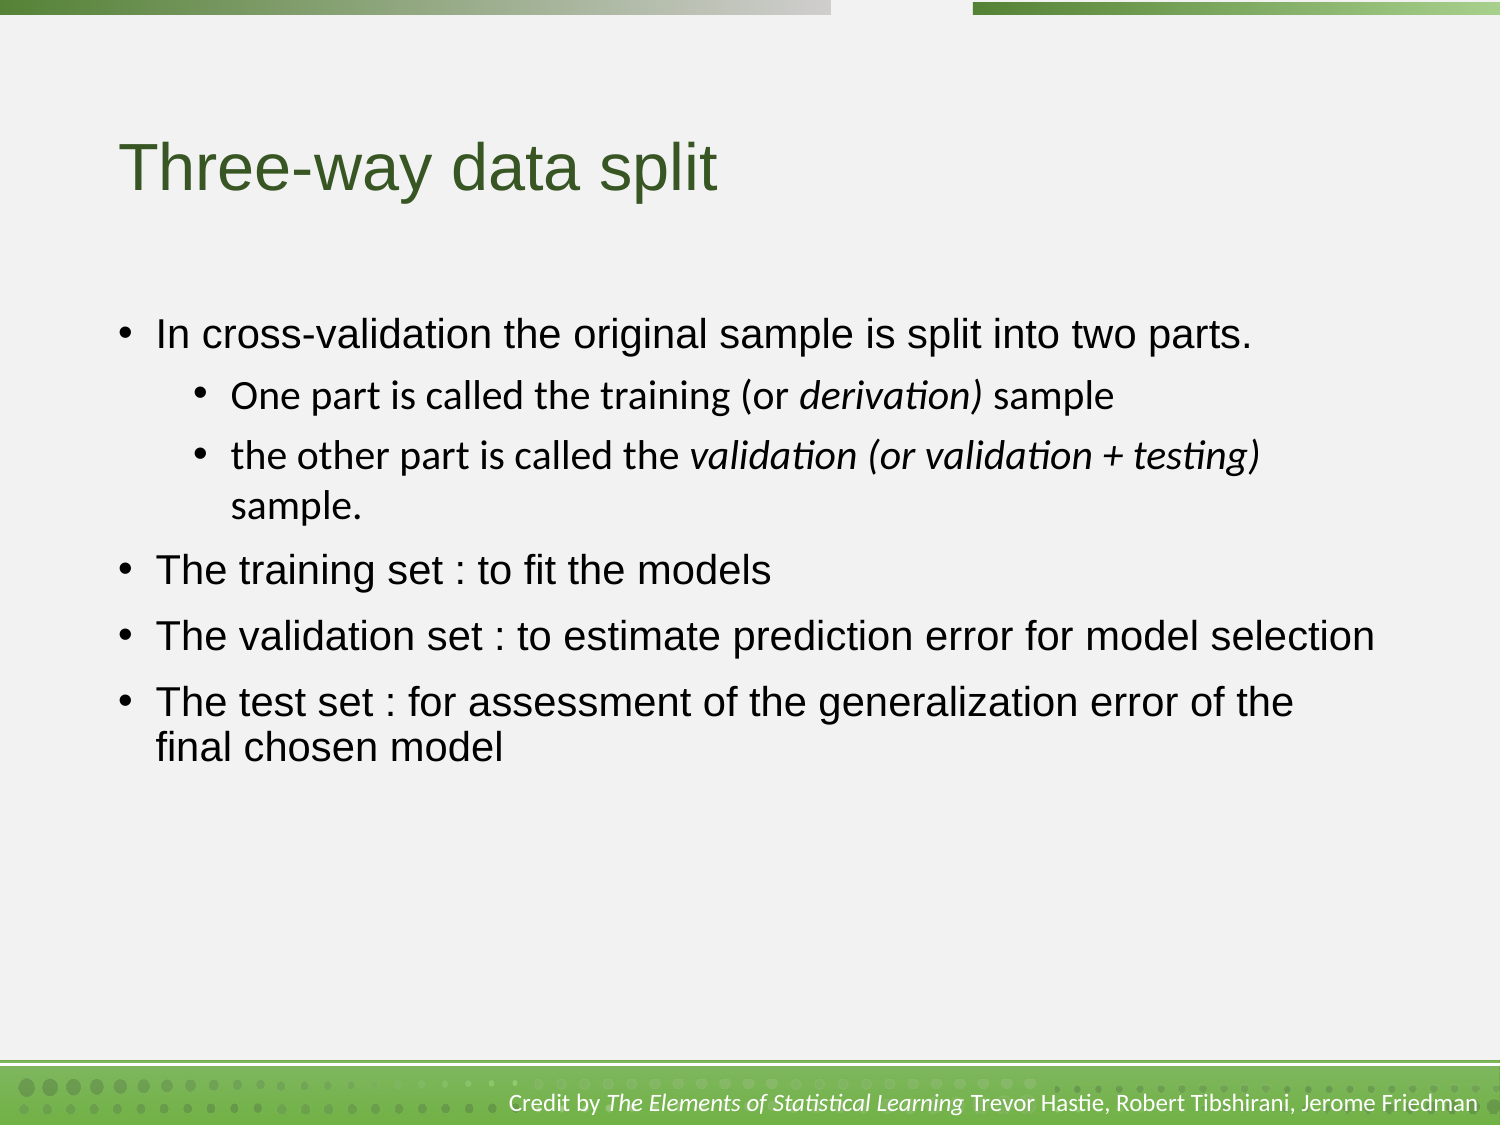

# Three-way data split
In cross-validation the original sample is split into two parts.
One part is called the training (or derivation) sample
the other part is called the validation (or validation + testing) sample.
The training set : to fit the models
The validation set : to estimate prediction error for model selection
The test set : for assessment of the generalization error of the final chosen model

Credit by The Elements of Statistical Learning Trevor Hastie, Robert Tibshirani, Jerome Friedman